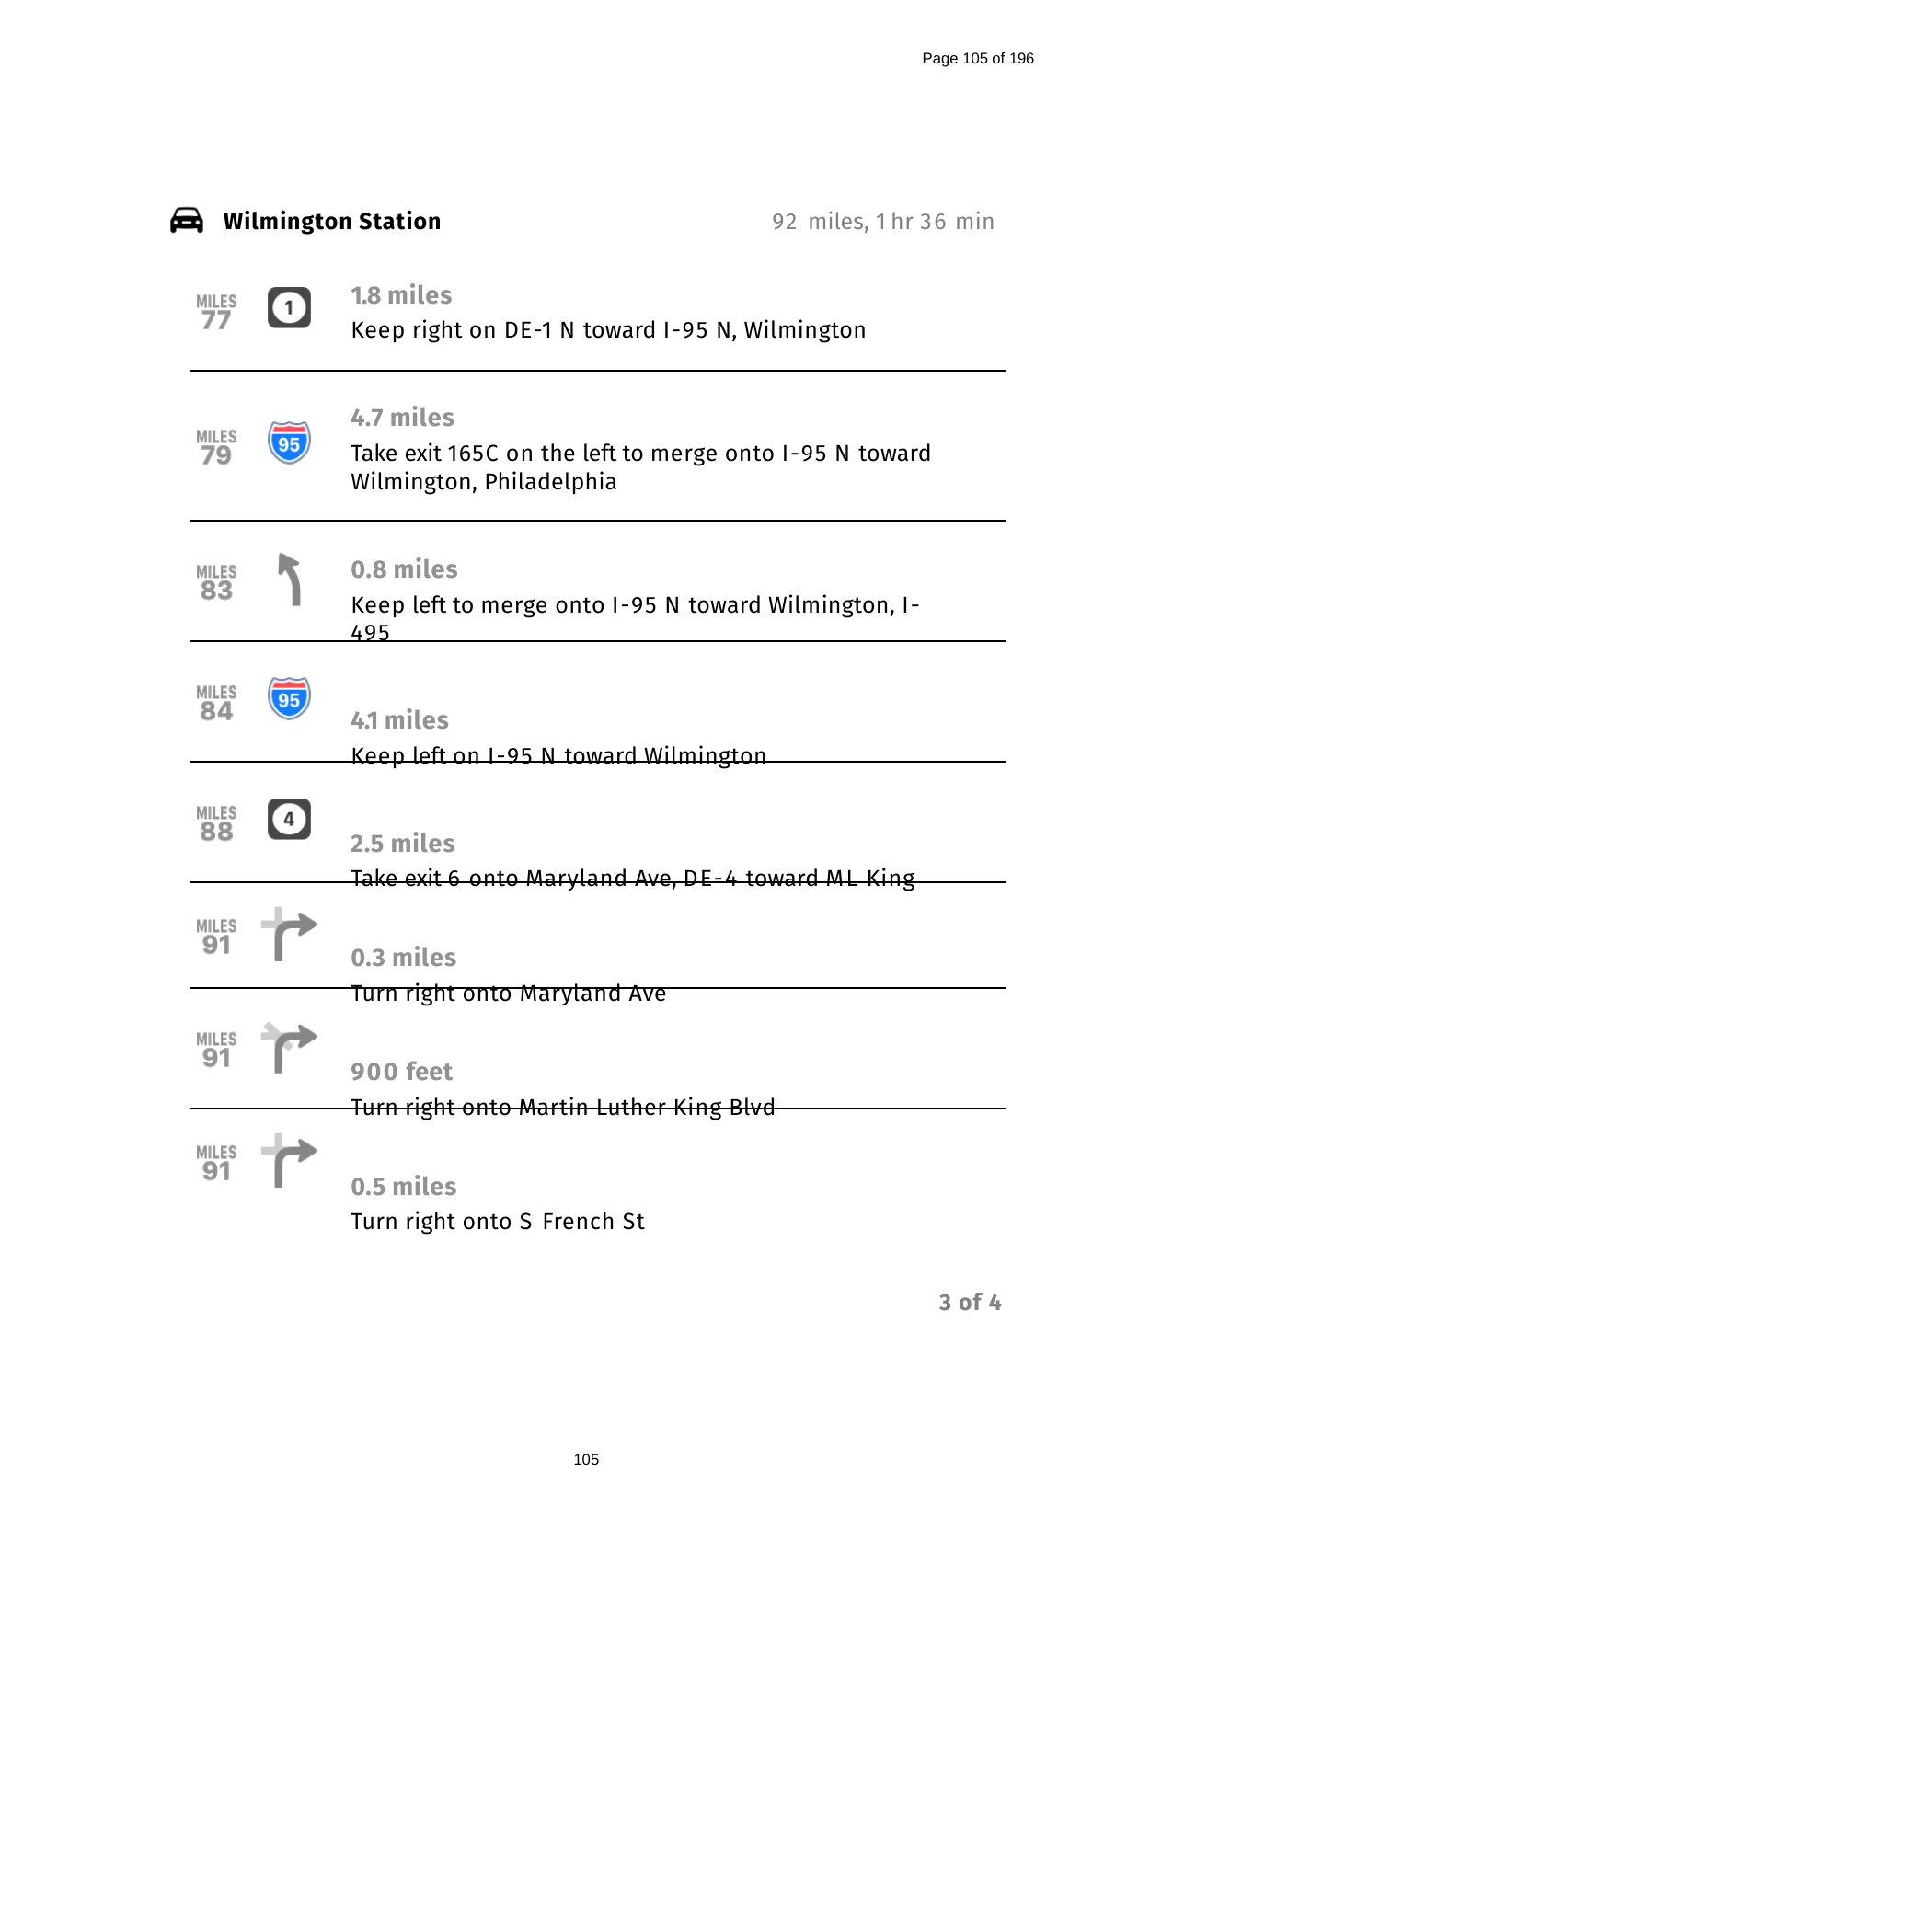

Page 105 of 196

Wilmington Station	92 miles, 1 hr 36 min

1.8 miles
Keep right on DE-1 N toward I-95 N, Wilmington

4.7 miles
Take exit 165C on the left to merge onto I-95 N toward  Wilmington, Philadelphia

0.8 miles
Keep left to merge onto I-95 N toward Wilmington, I-495

4.1 miles
Keep left on I-95 N toward Wilmington

2.5 miles
Take exit 6 onto Maryland Ave, DE-4 toward ML King

0.3 miles
Turn right onto Maryland Ave

900 feet
Turn right onto Martin Luther King Blvd

0.5 miles
Turn right onto S French St

3 of 4
105